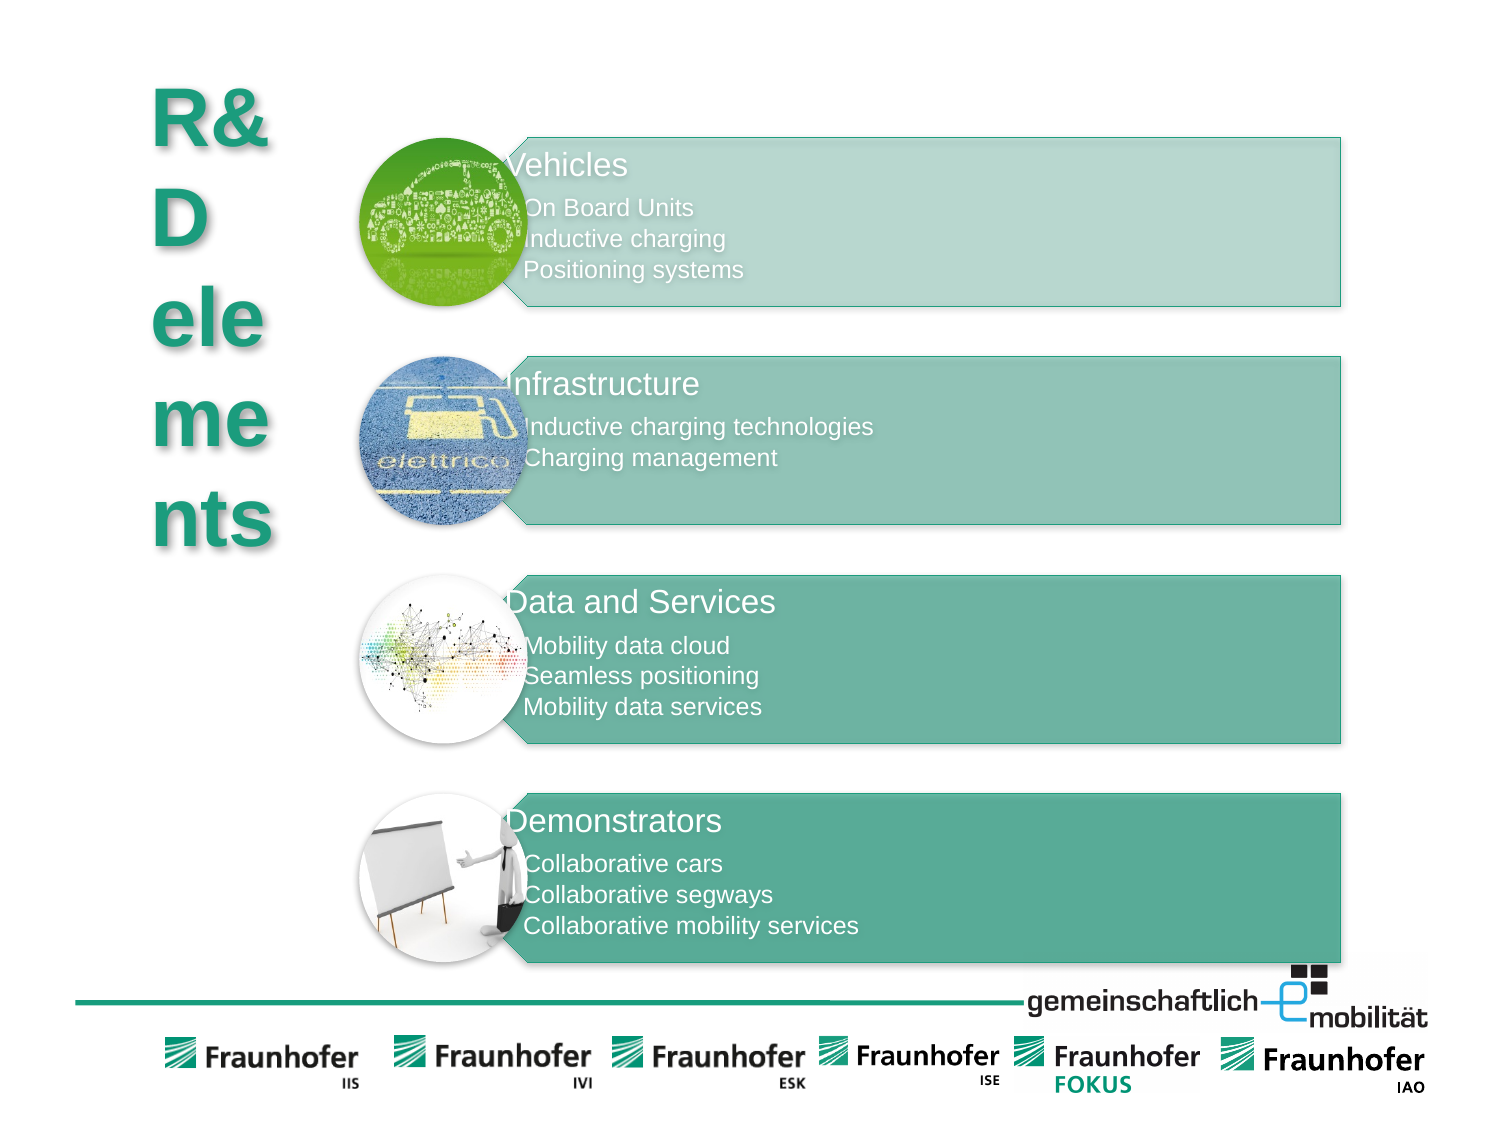

# R&D elements
Vehicles
On Board Units
Inductive charging
Positioning systems
Infrastructure
Inductive charging technologies
Charging management
Data and Services
Mobility data cloud
Seamless positioning
Mobility data services
Demonstrators
Collaborative cars
Collaborative segways
Collaborative mobility services